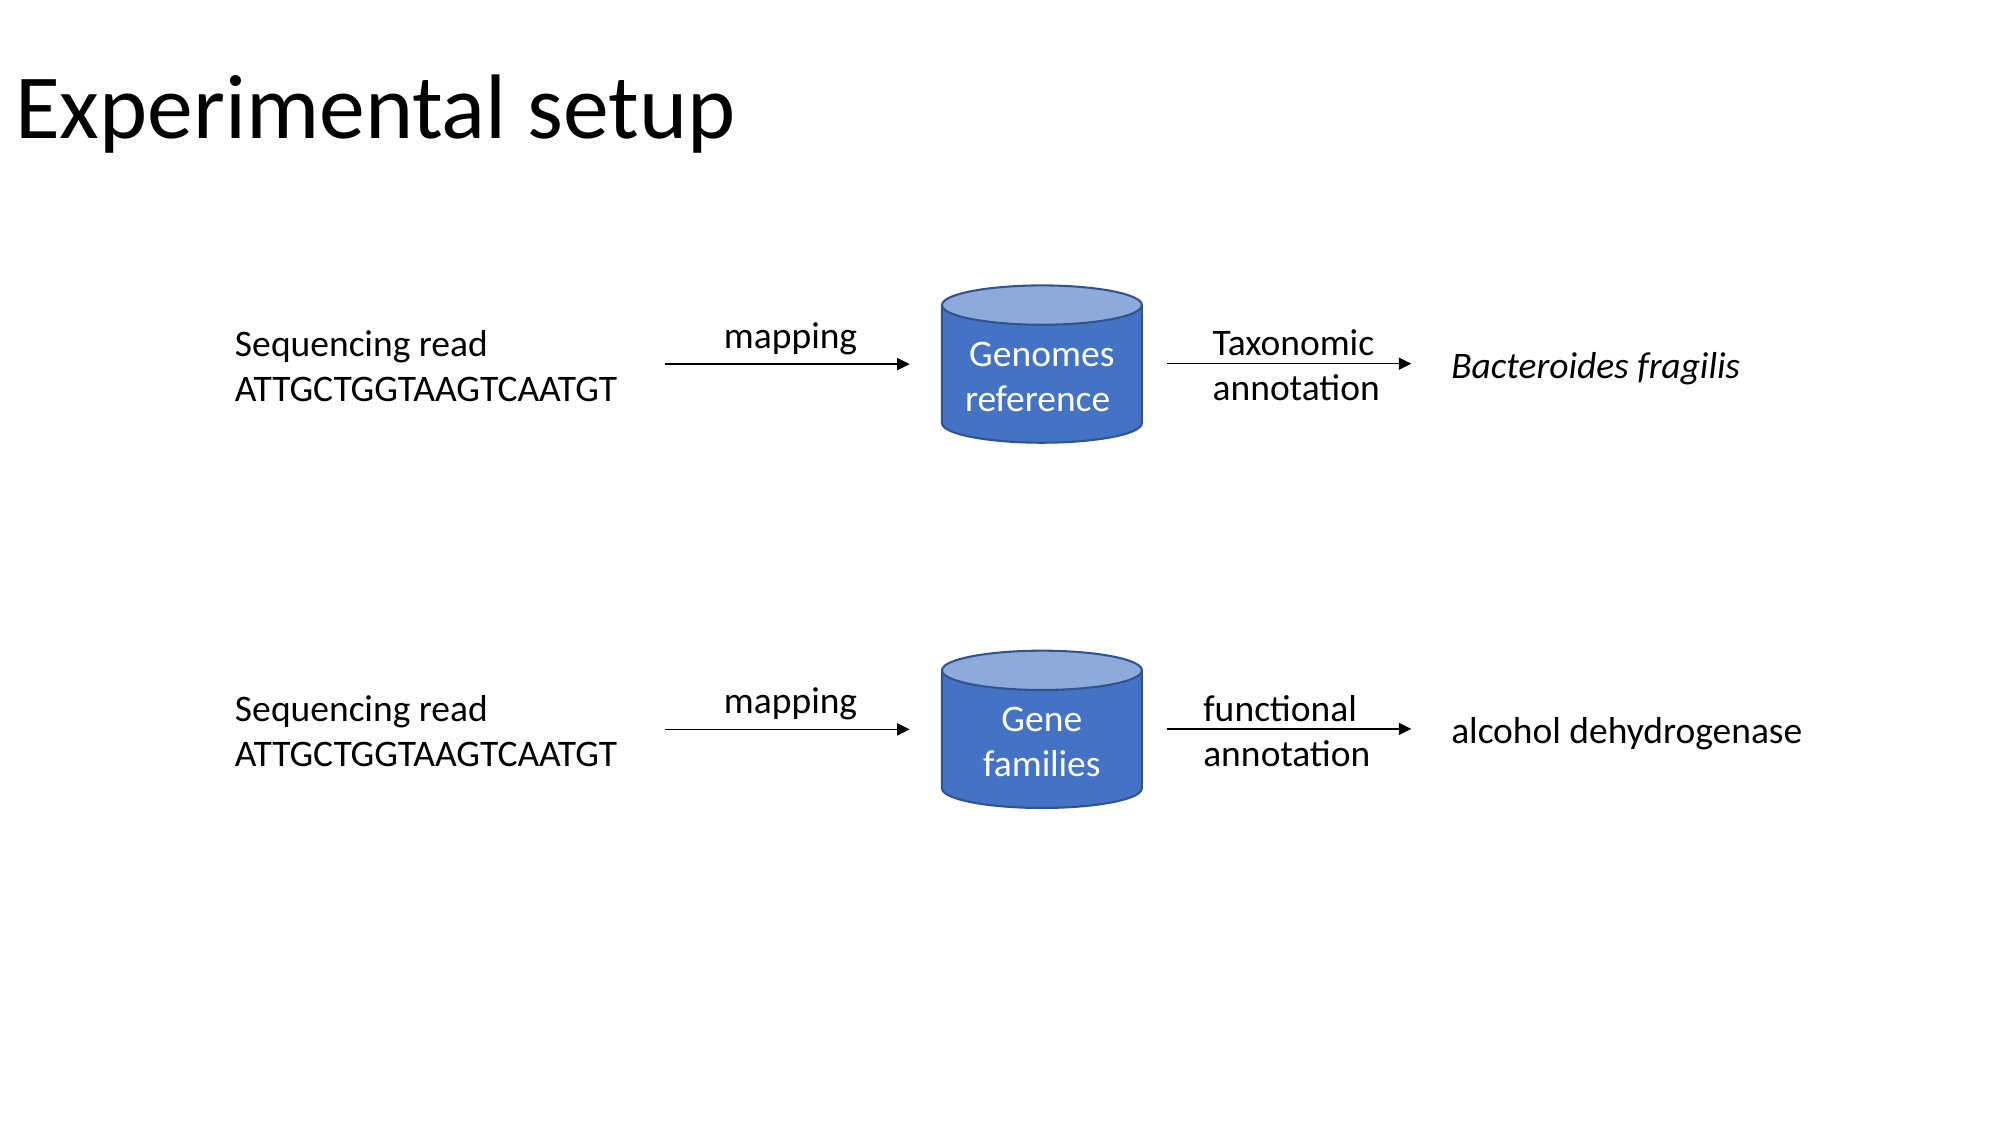

# Experimental setup
Genomes
reference
mapping
Taxonomic annotation
Sequencing read
ATTGCTGGTAAGTCAATGT
Bacteroides fragilis
Gene families
mapping
Sequencing read
ATTGCTGGTAAGTCAATGT
functional annotation
alcohol dehydrogenase